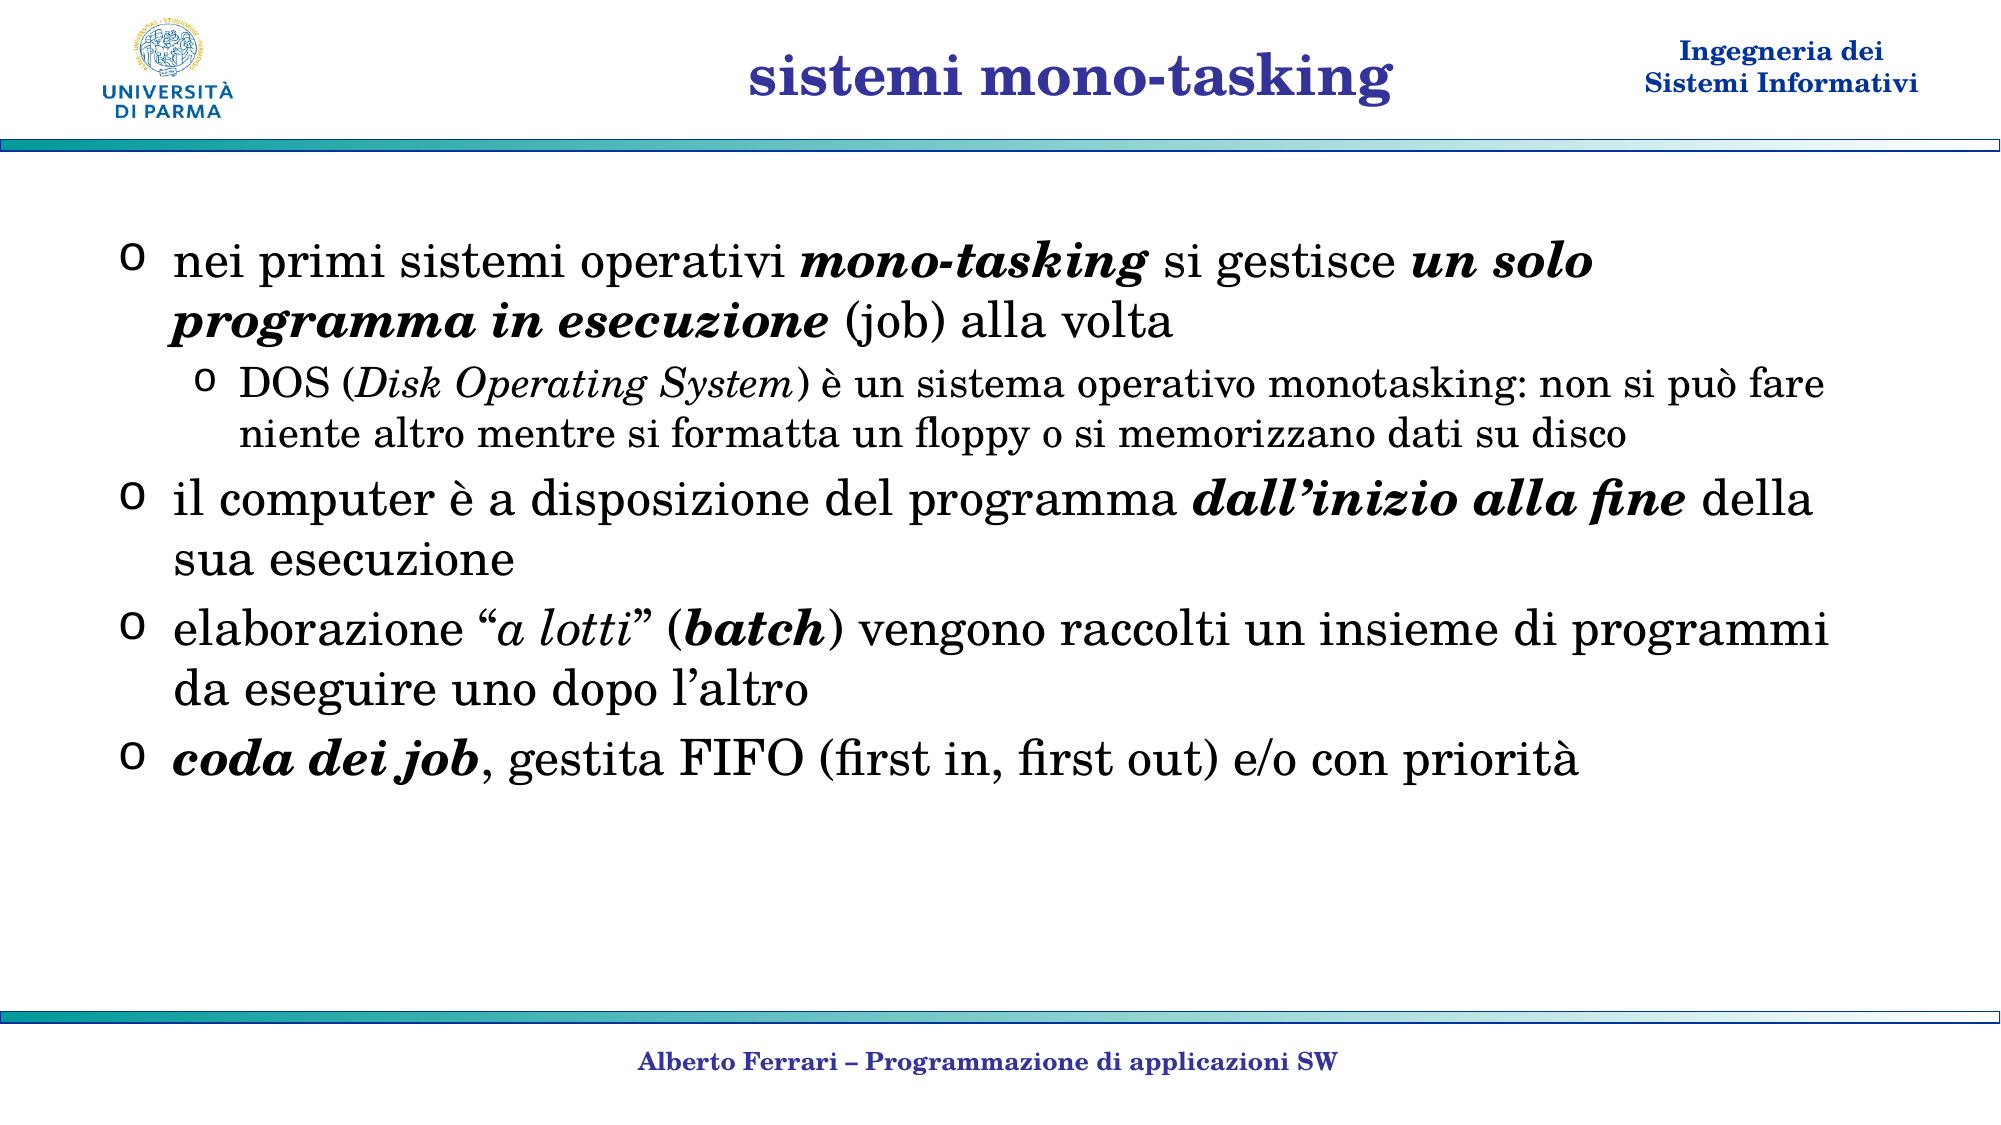

# sistemi mono-tasking
nei primi sistemi operativi mono-tasking si gestisce un solo programma in esecuzione (job) alla volta
DOS (Disk Operating System) è un sistema operativo monotasking: non si può fare niente altro mentre si formatta un floppy o si memorizzano dati su disco
il computer è a disposizione del programma dall’inizio alla fine della sua esecuzione
elaborazione “a lotti” (batch) vengono raccolti un insieme di programmi da eseguire uno dopo l’altro
coda dei job, gestita FIFO (first in, first out) e/o con priorità
Alberto Ferrari – Programmazione di applicazioni SW